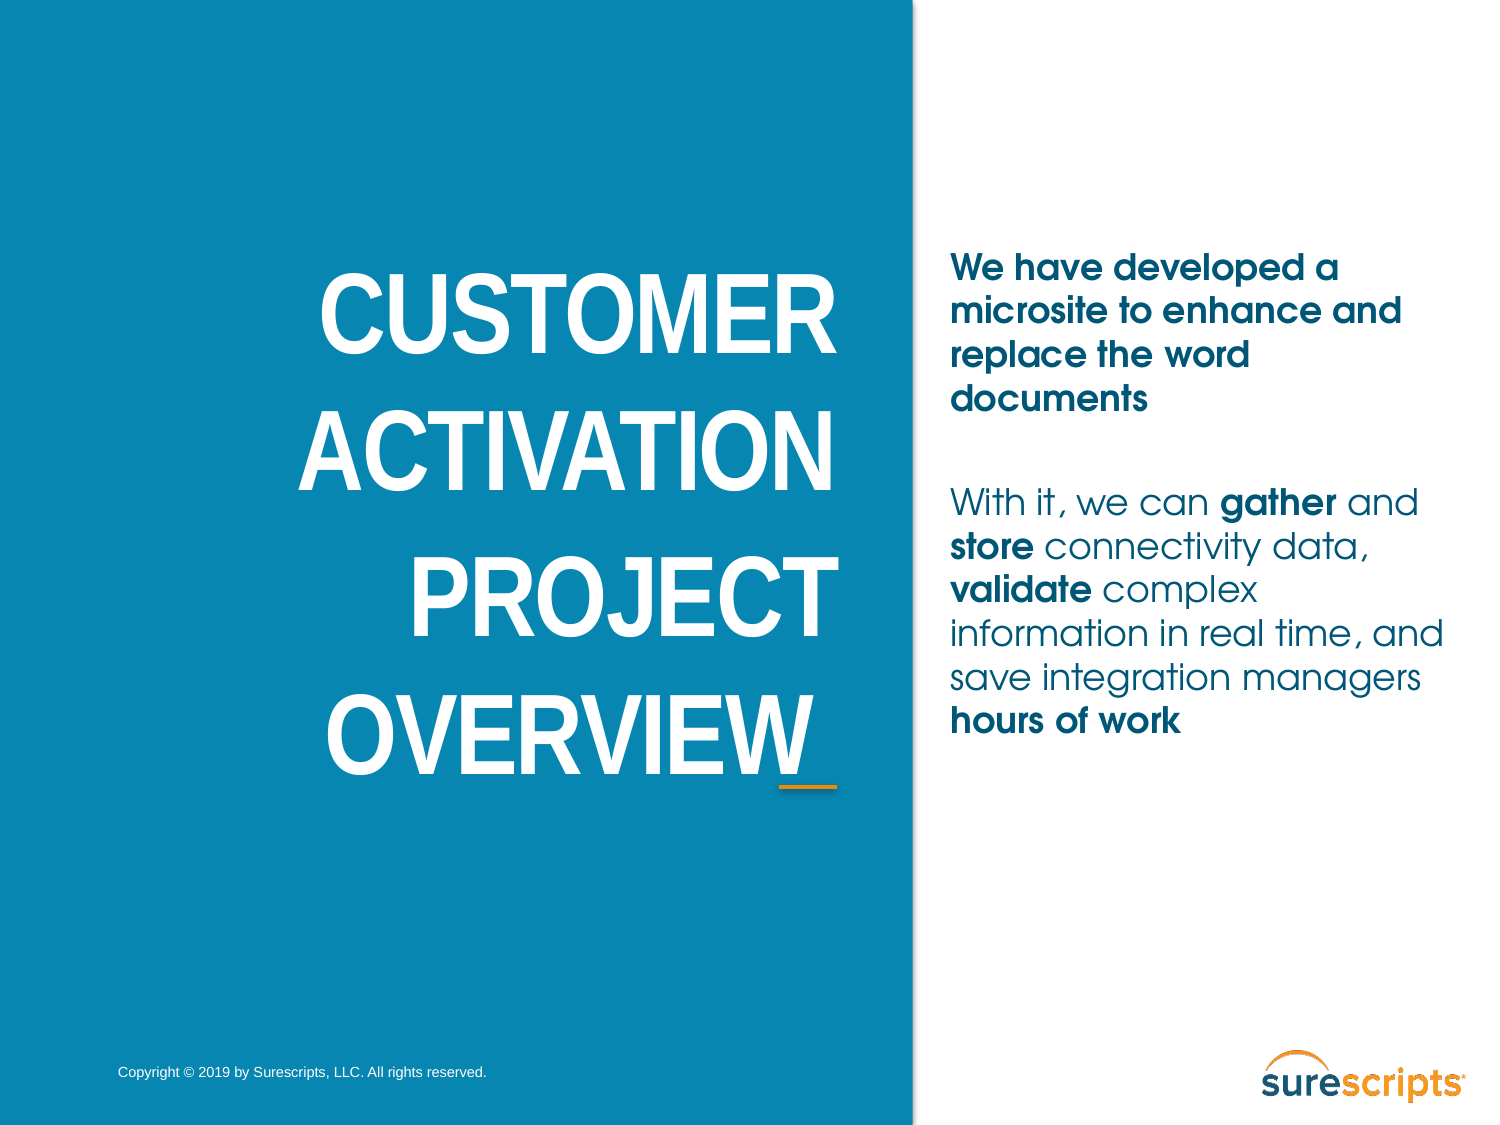

Customer Activation
Project Overview
We have developed a microsite to enhance and replace the word documents

With it, we can gather and store connectivity data, validate complex information in real time, and save integration managers hours of work

13